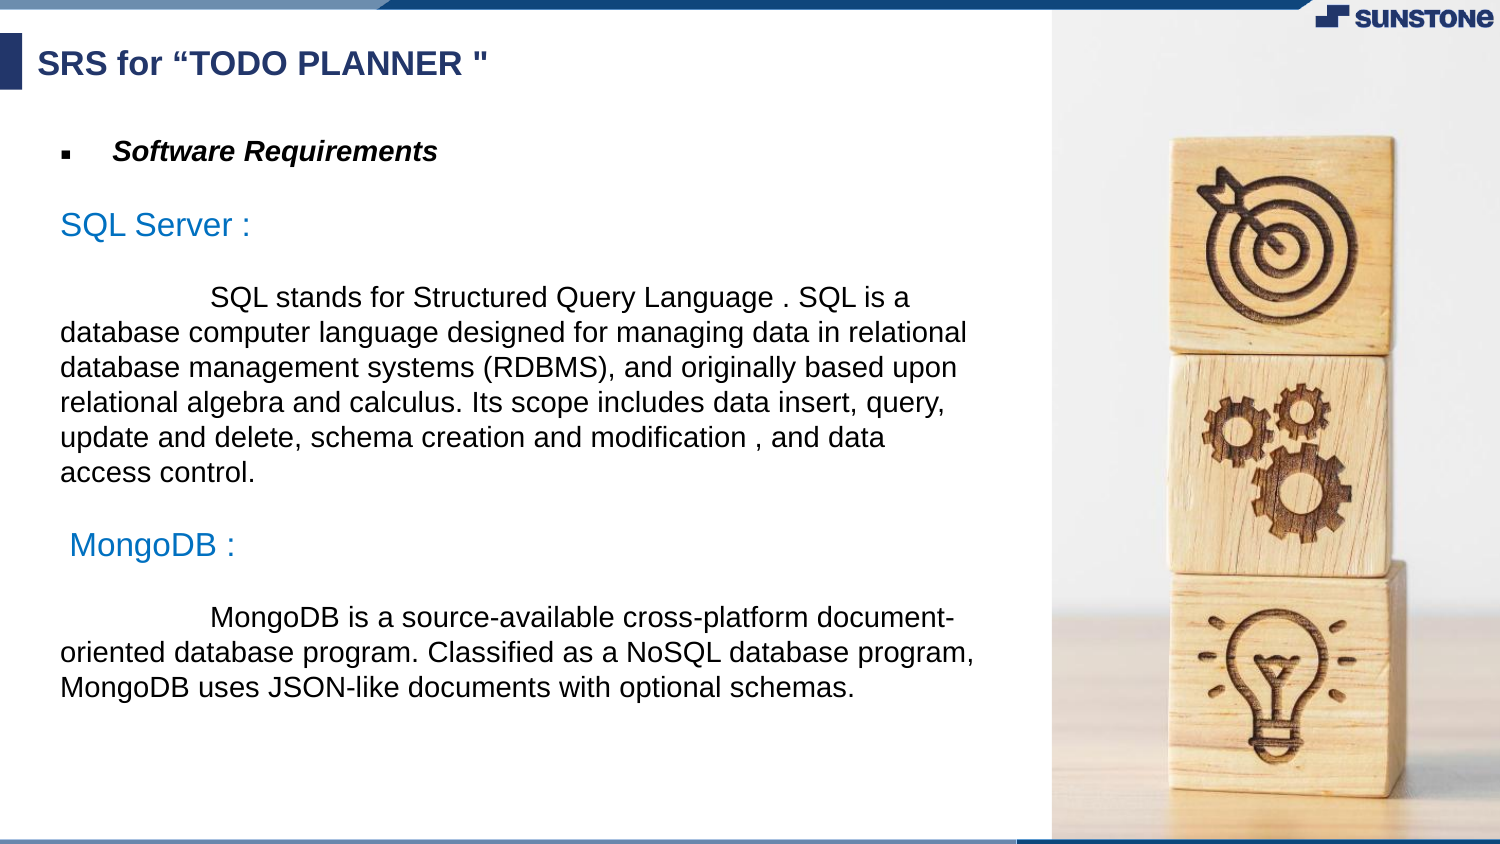

# SRS for “TODO PLANNER "
Software Requirements
SQL Server :

	SQL stands for Structured Query Language . SQL is a database computer language designed for managing data in relational database management systems (RDBMS), and originally based upon relational algebra and calculus. Its scope includes data insert, query, update and delete, schema creation and modification , and data access control.

 MongoDB :

	MongoDB is a source-available cross-platform document-oriented database program. Classified as a NoSQL database program, MongoDB uses JSON-like documents with optional schemas.